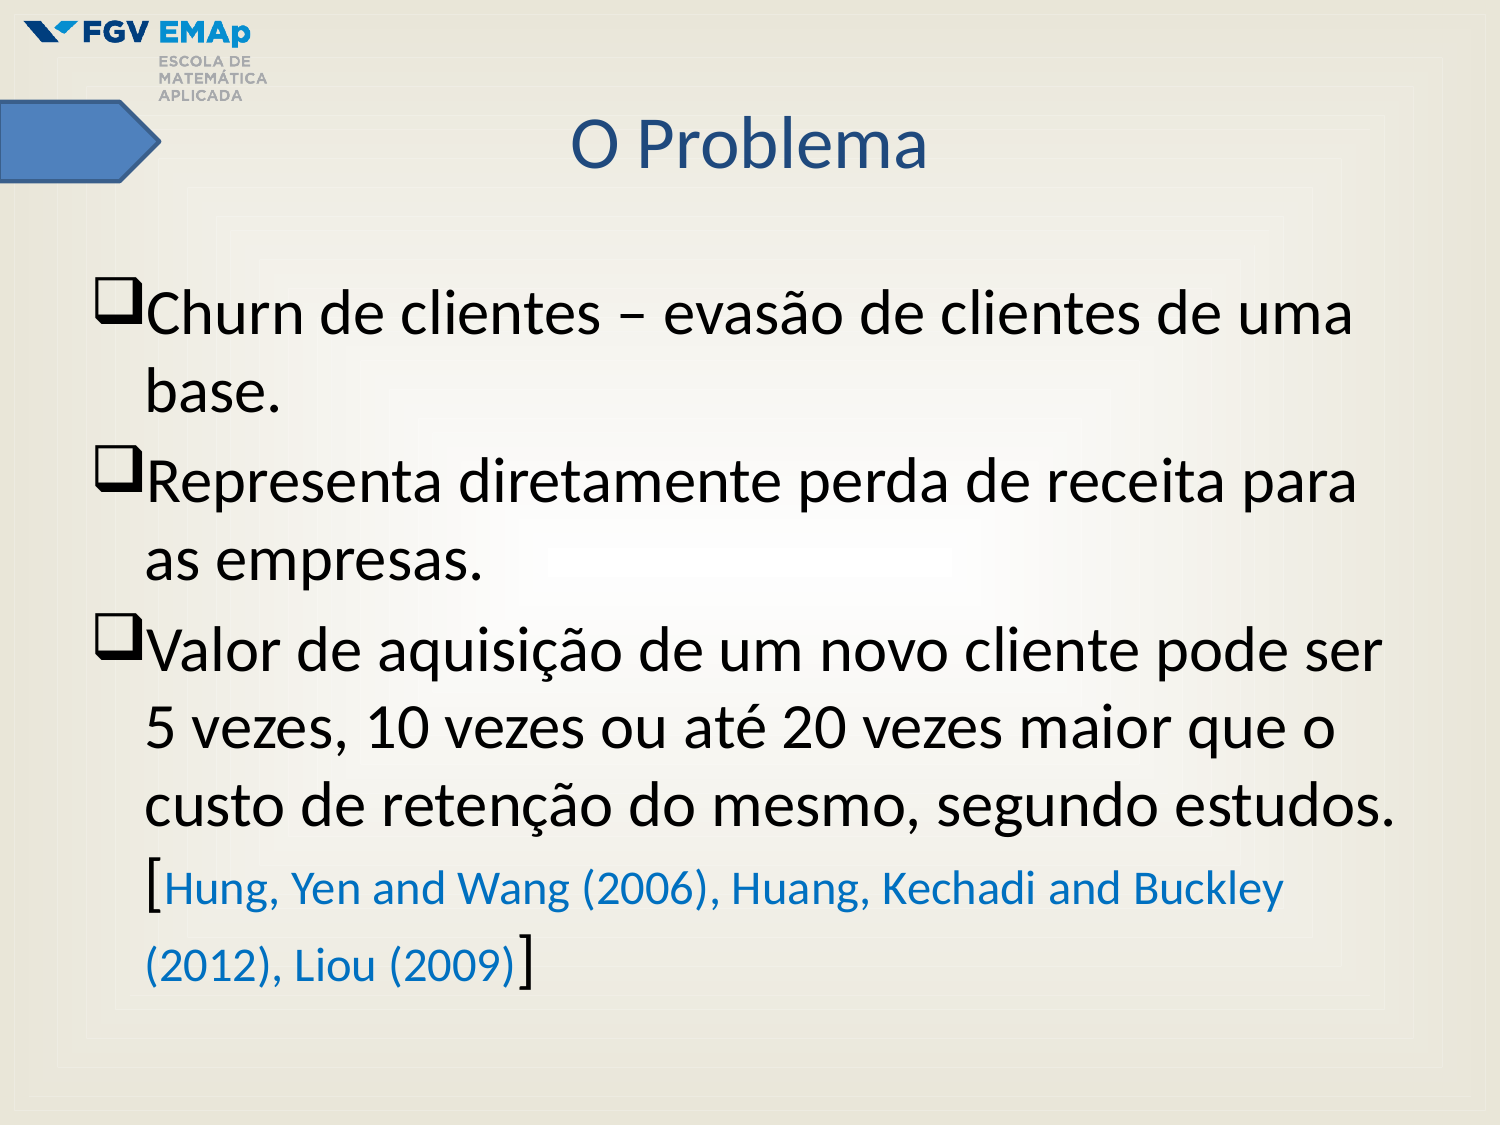

# O Problema
Churn de clientes – evasão de clientes de uma base.
Representa diretamente perda de receita para as empresas.
Valor de aquisição de um novo cliente pode ser 5 vezes, 10 vezes ou até 20 vezes maior que o custo de retenção do mesmo, segundo estudos. [Hung, Yen and Wang (2006), Huang, Kechadi and Buckley (2012), Liou (2009)]